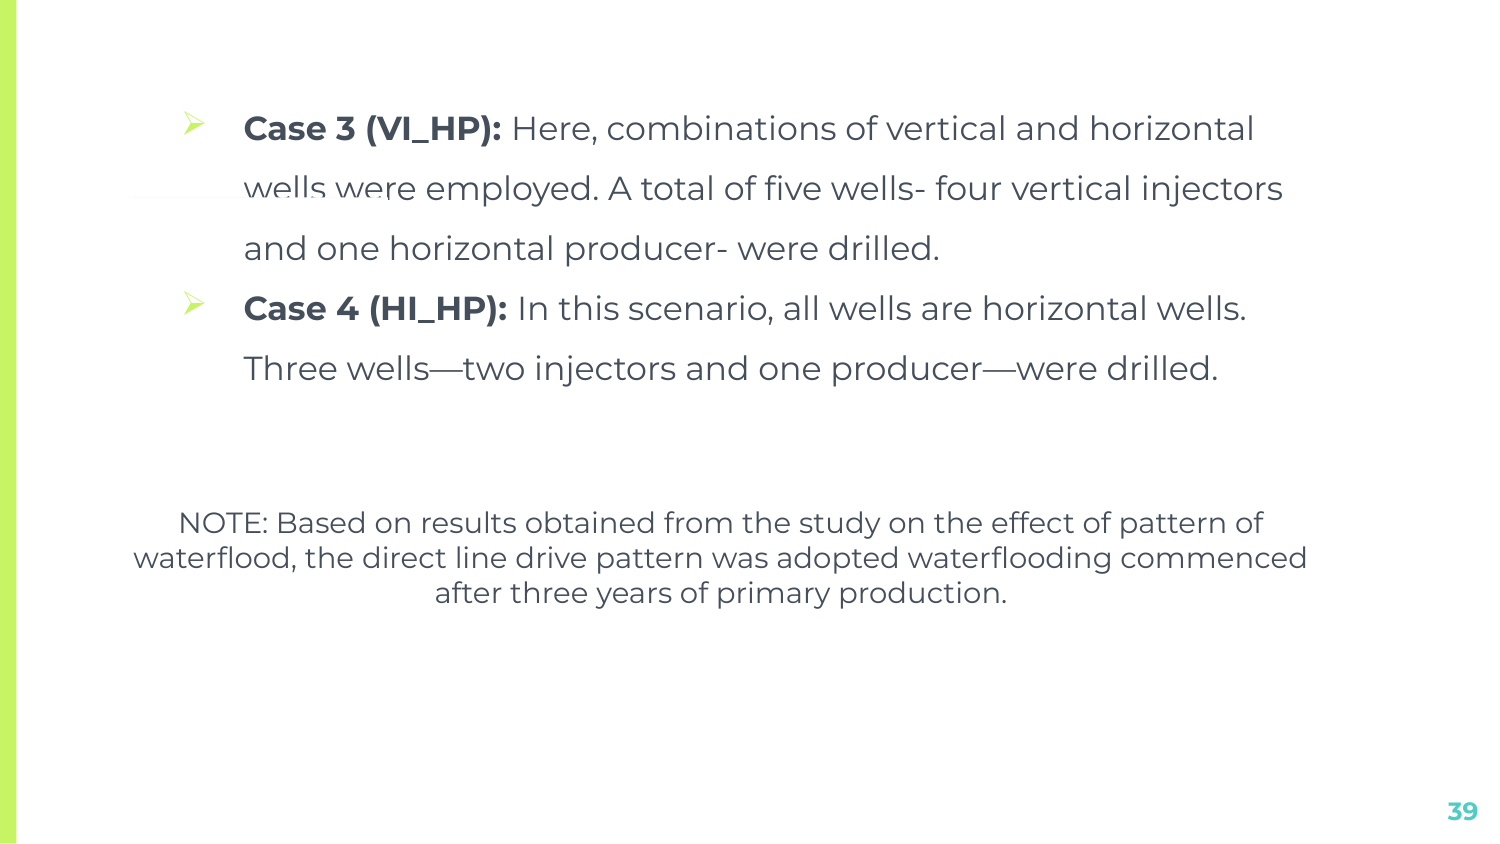

Case 3 (VI_HP): Here, combinations of vertical and horizontal wells were employed. A total of five wells- four vertical injectors and one horizontal producer- were drilled.
Case 4 (HI_HP): In this scenario, all wells are horizontal wells. Three wells—two injectors and one producer—were drilled.

NOTE: Based on results obtained from the study on the effect of pattern of waterflood, the direct line drive pattern was adopted waterflooding commenced after three years of primary production.

39